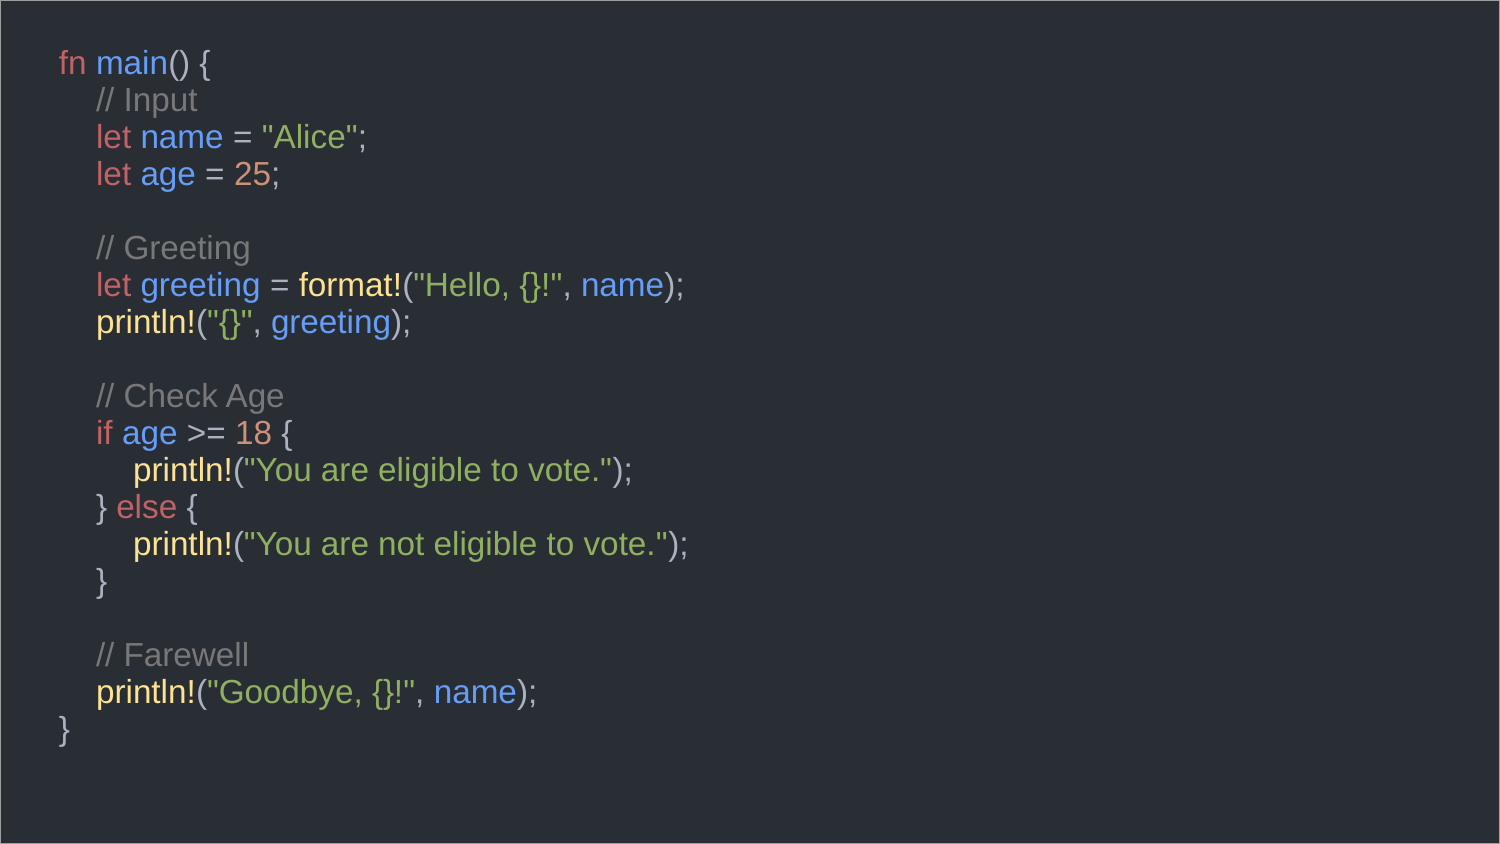

| fn main() { // Input let name = "Alice"; let age = 25; // Greeting let greeting = format!("Hello, {}!", name); println!("{}", greeting); // Check Age if age >= 18 { println!("You are eligible to vote."); } else { println!("You are not eligible to vote."); } // Farewell println!("Goodbye, {}!", name); } |
| --- |